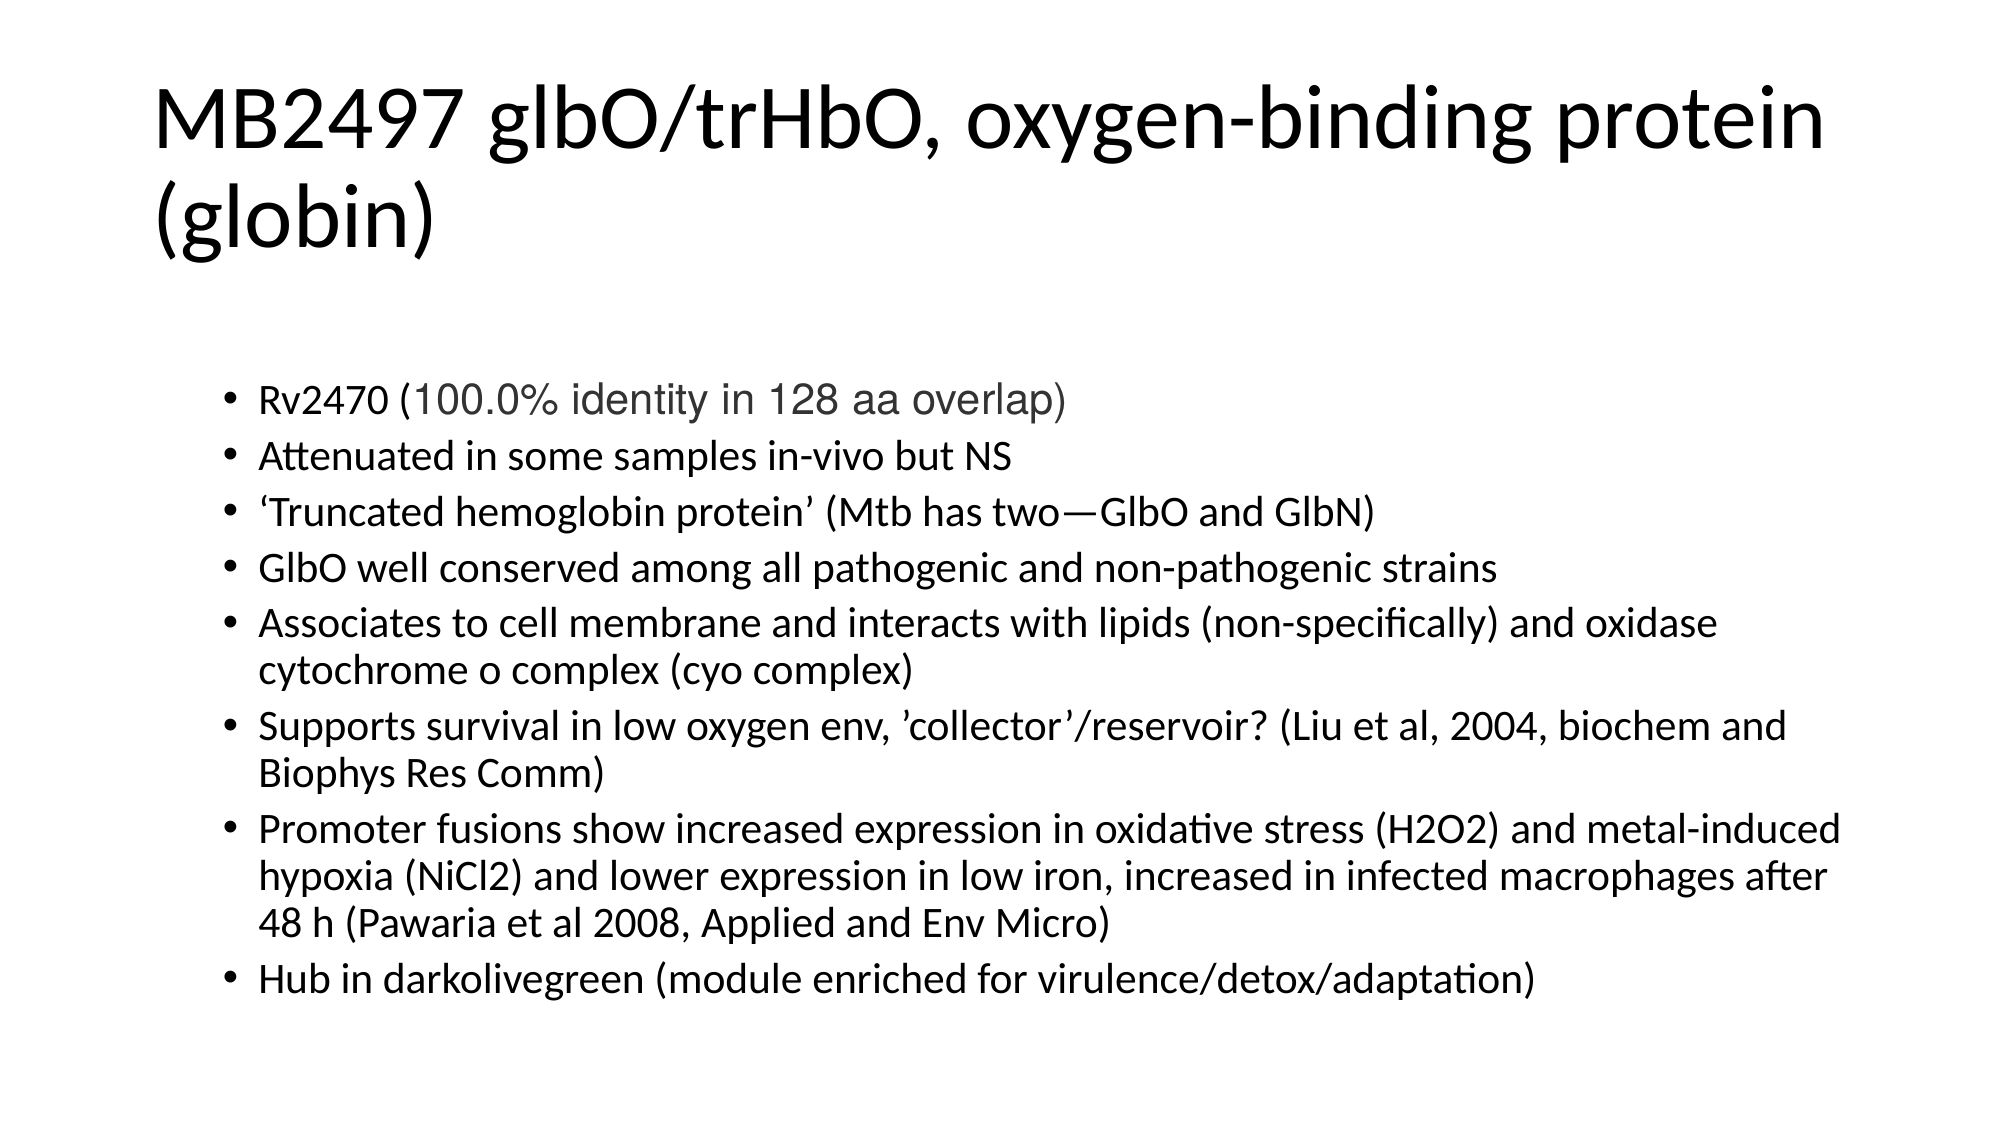

# MB2497 glbO/trHbO, oxygen-binding protein (globin)

Rv2470 (100.0% identity in 128 aa overlap)
Attenuated in some samples in-vivo but NS
‘Truncated hemoglobin protein’ (Mtb has two—GlbO and GlbN)
GlbO well conserved among all pathogenic and non-pathogenic strains
Associates to cell membrane and interacts with lipids (non-specifically) and oxidase cytochrome o complex (cyo complex)
Supports survival in low oxygen env, ’collector’/reservoir? (Liu et al, 2004, biochem and Biophys Res Comm)
Promoter fusions show increased expression in oxidative stress (H2O2) and metal-induced hypoxia (NiCl2) and lower expression in low iron, increased in infected macrophages after 48 h (Pawaria et al 2008, Applied and Env Micro)
Hub in darkolivegreen (module enriched for virulence/detox/adaptation)